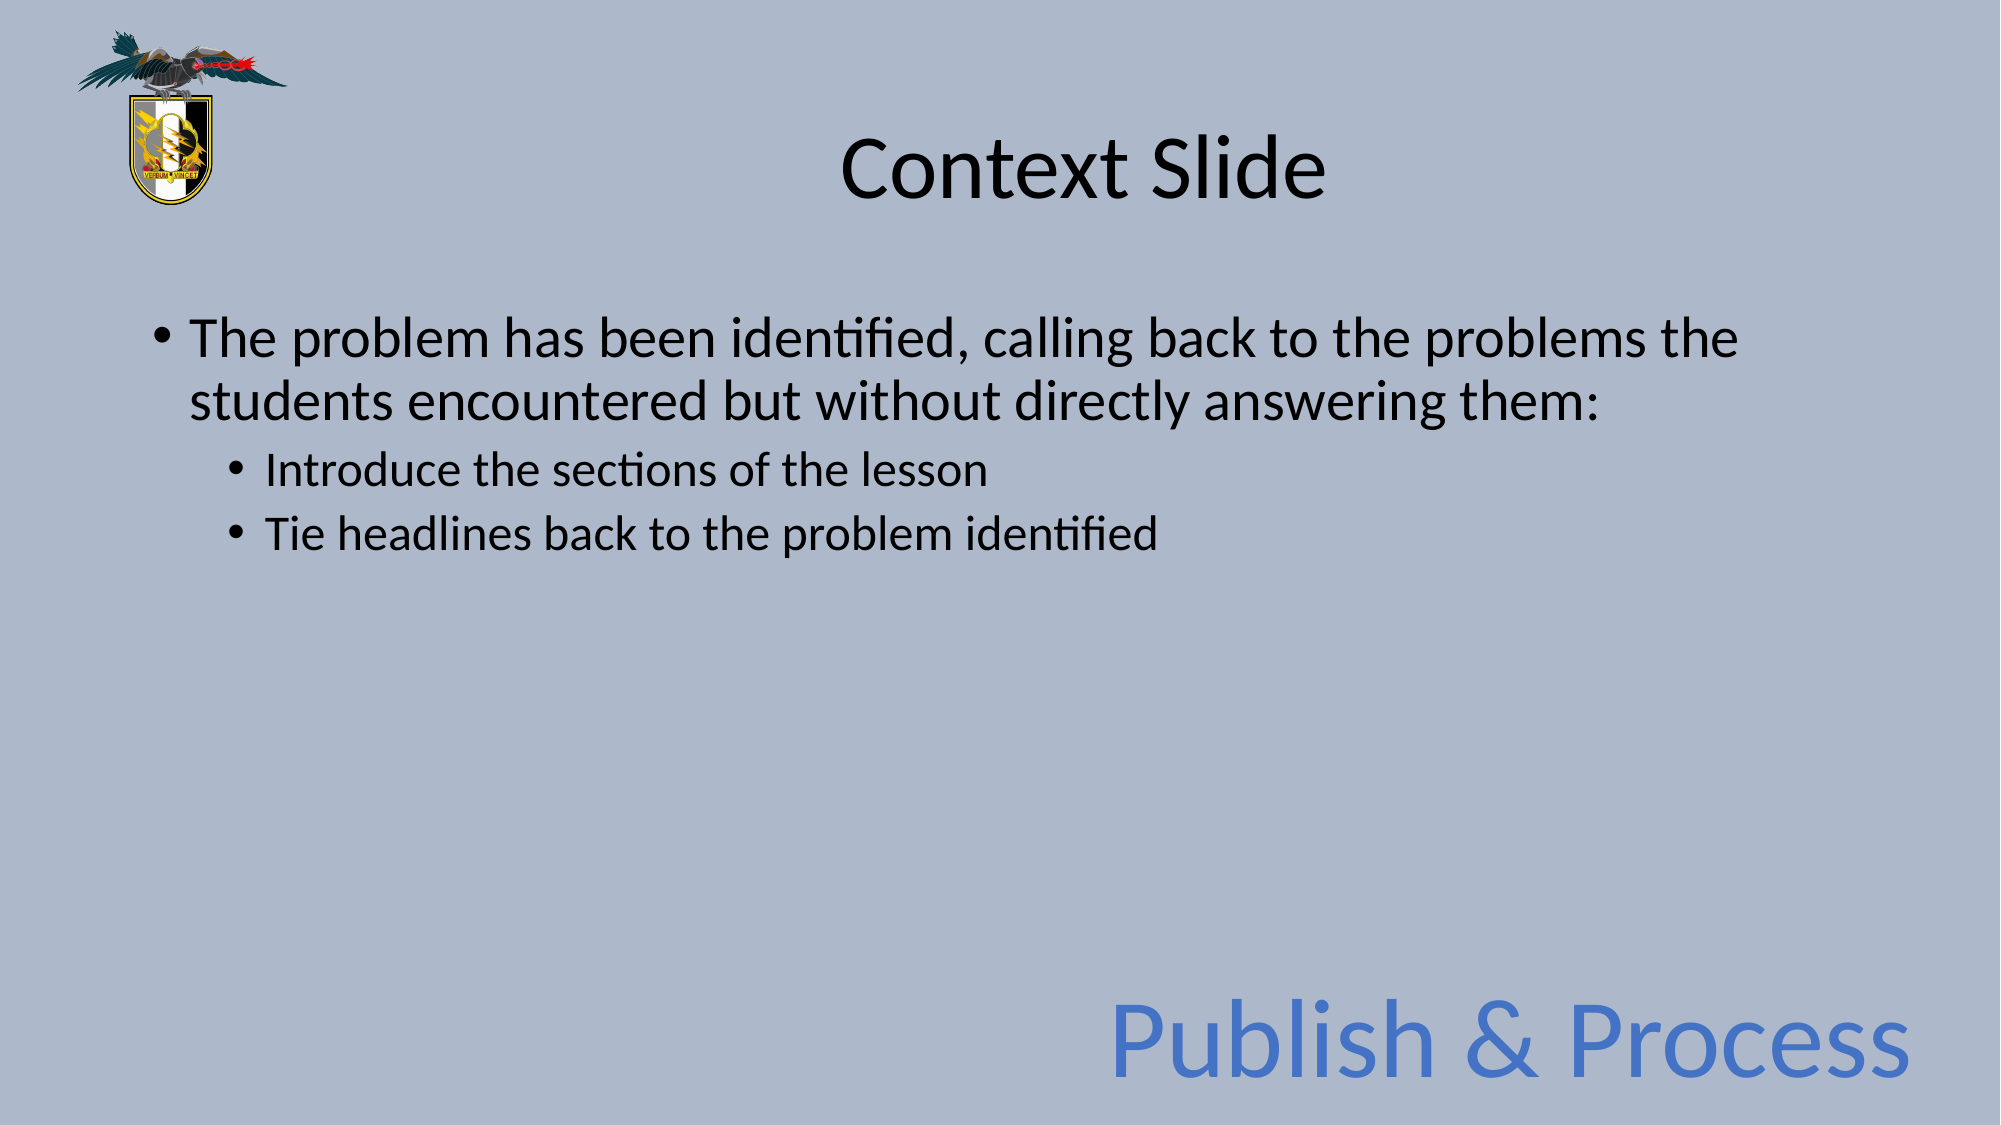

# Context Slide
The problem has been identified, calling back to the problems the students encountered but without directly answering them:
Introduce the sections of the lesson
Tie headlines back to the problem identified
Publish & Process